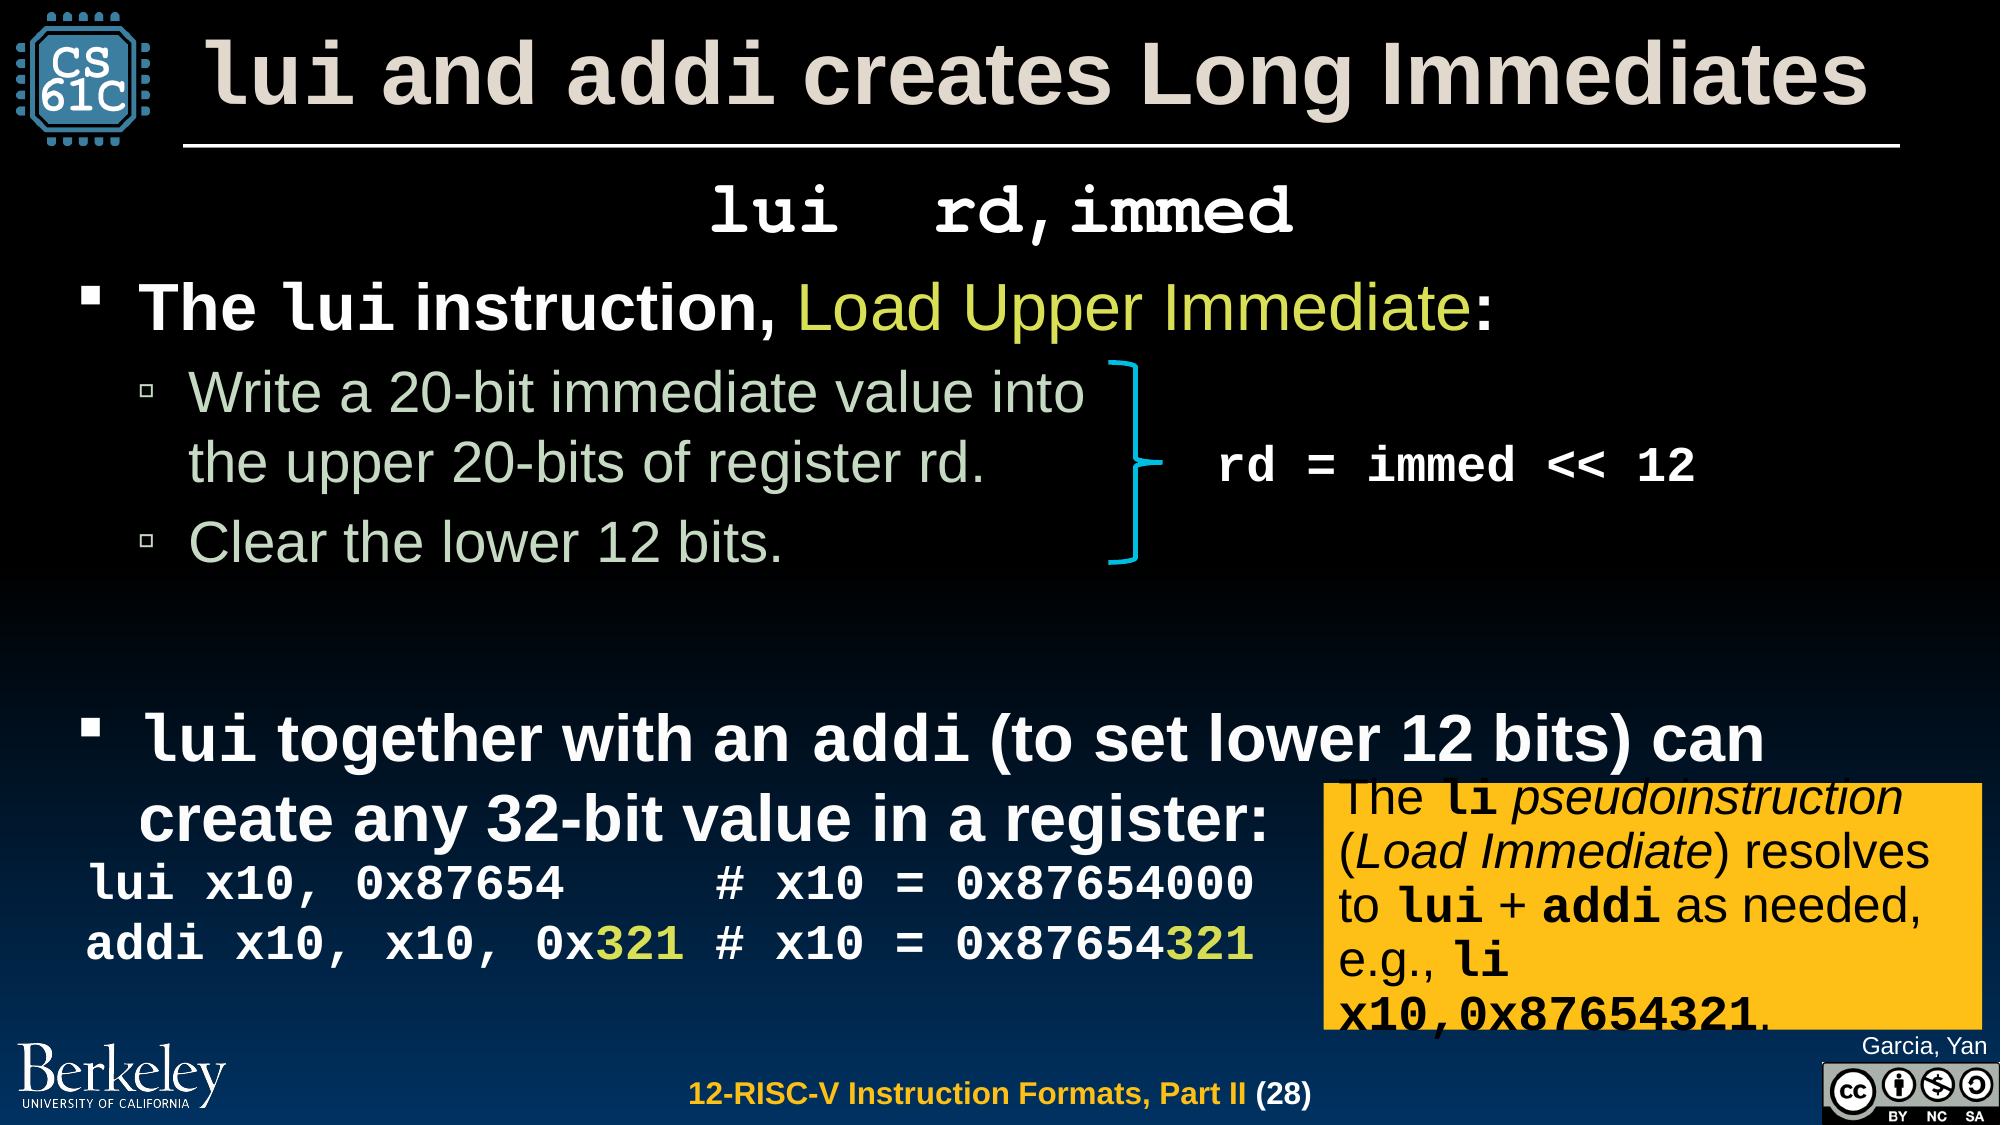

# lui and addi creates Long Immediates
lui  rd,immed
The lui instruction, Load Upper Immediate:
Write a 20-bit immediate value into
the upper 20-bits of register rd.
Clear the lower 12 bits.

lui together with an addi (to set lower 12 bits) can create any 32-bit value in a register:

rd = immed << 12
The li pseudoinstruction (Load Immediate) resolves to lui + addi as needed,
e.g., li x10,0x87654321.
lui x10, 0x87654     # x10 = 0x87654000
addi x10, x10, 0x321 # x10 = 0x87654321